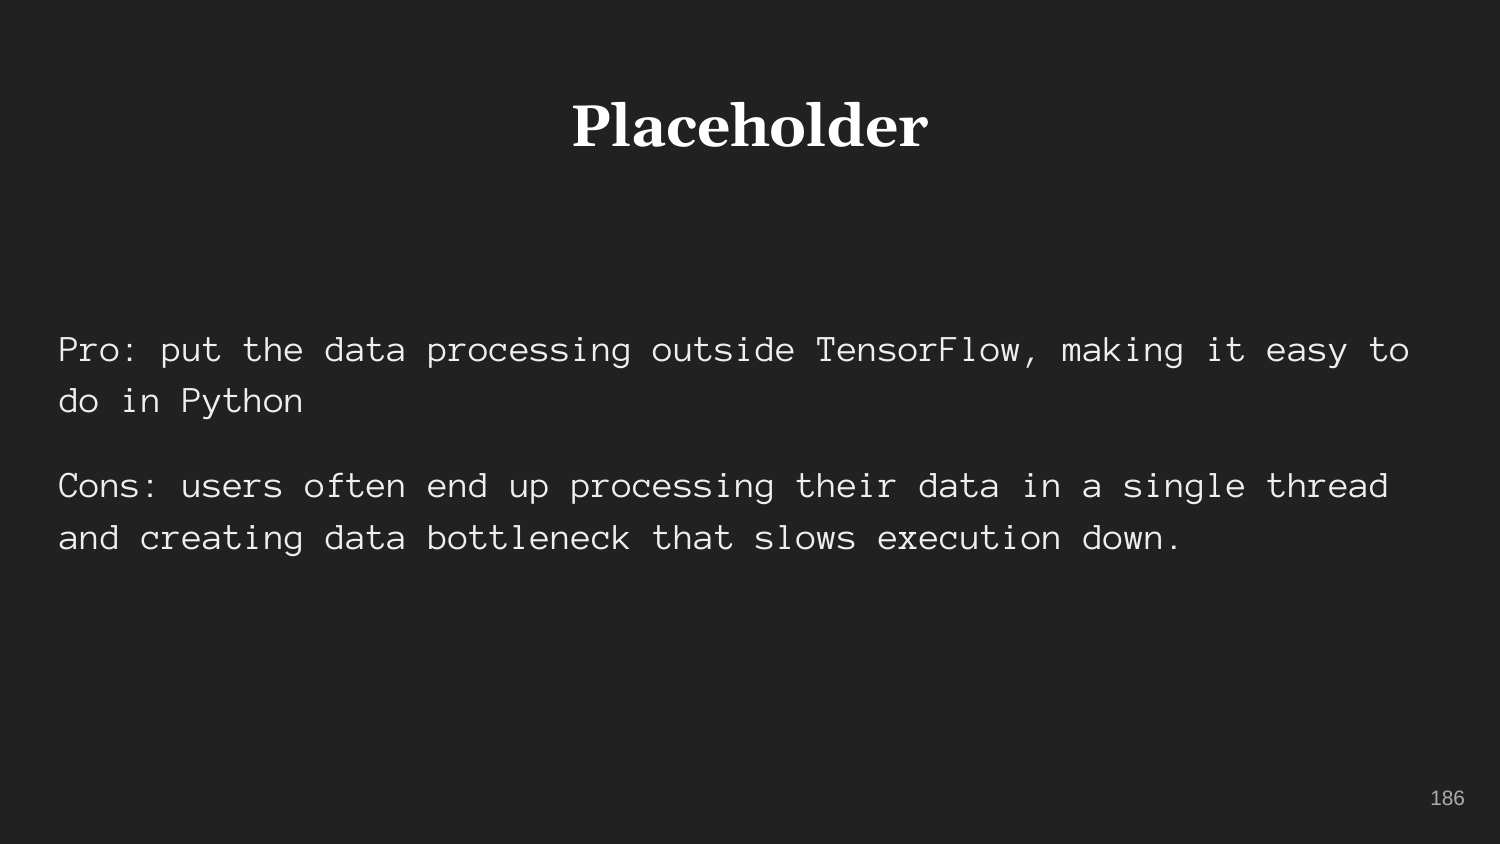

# Placeholder
Pro: put the data processing outside TensorFlow, making it easy to do in Python
Cons: users often end up processing their data in a single thread and creating data bottleneck that slows execution down.
186